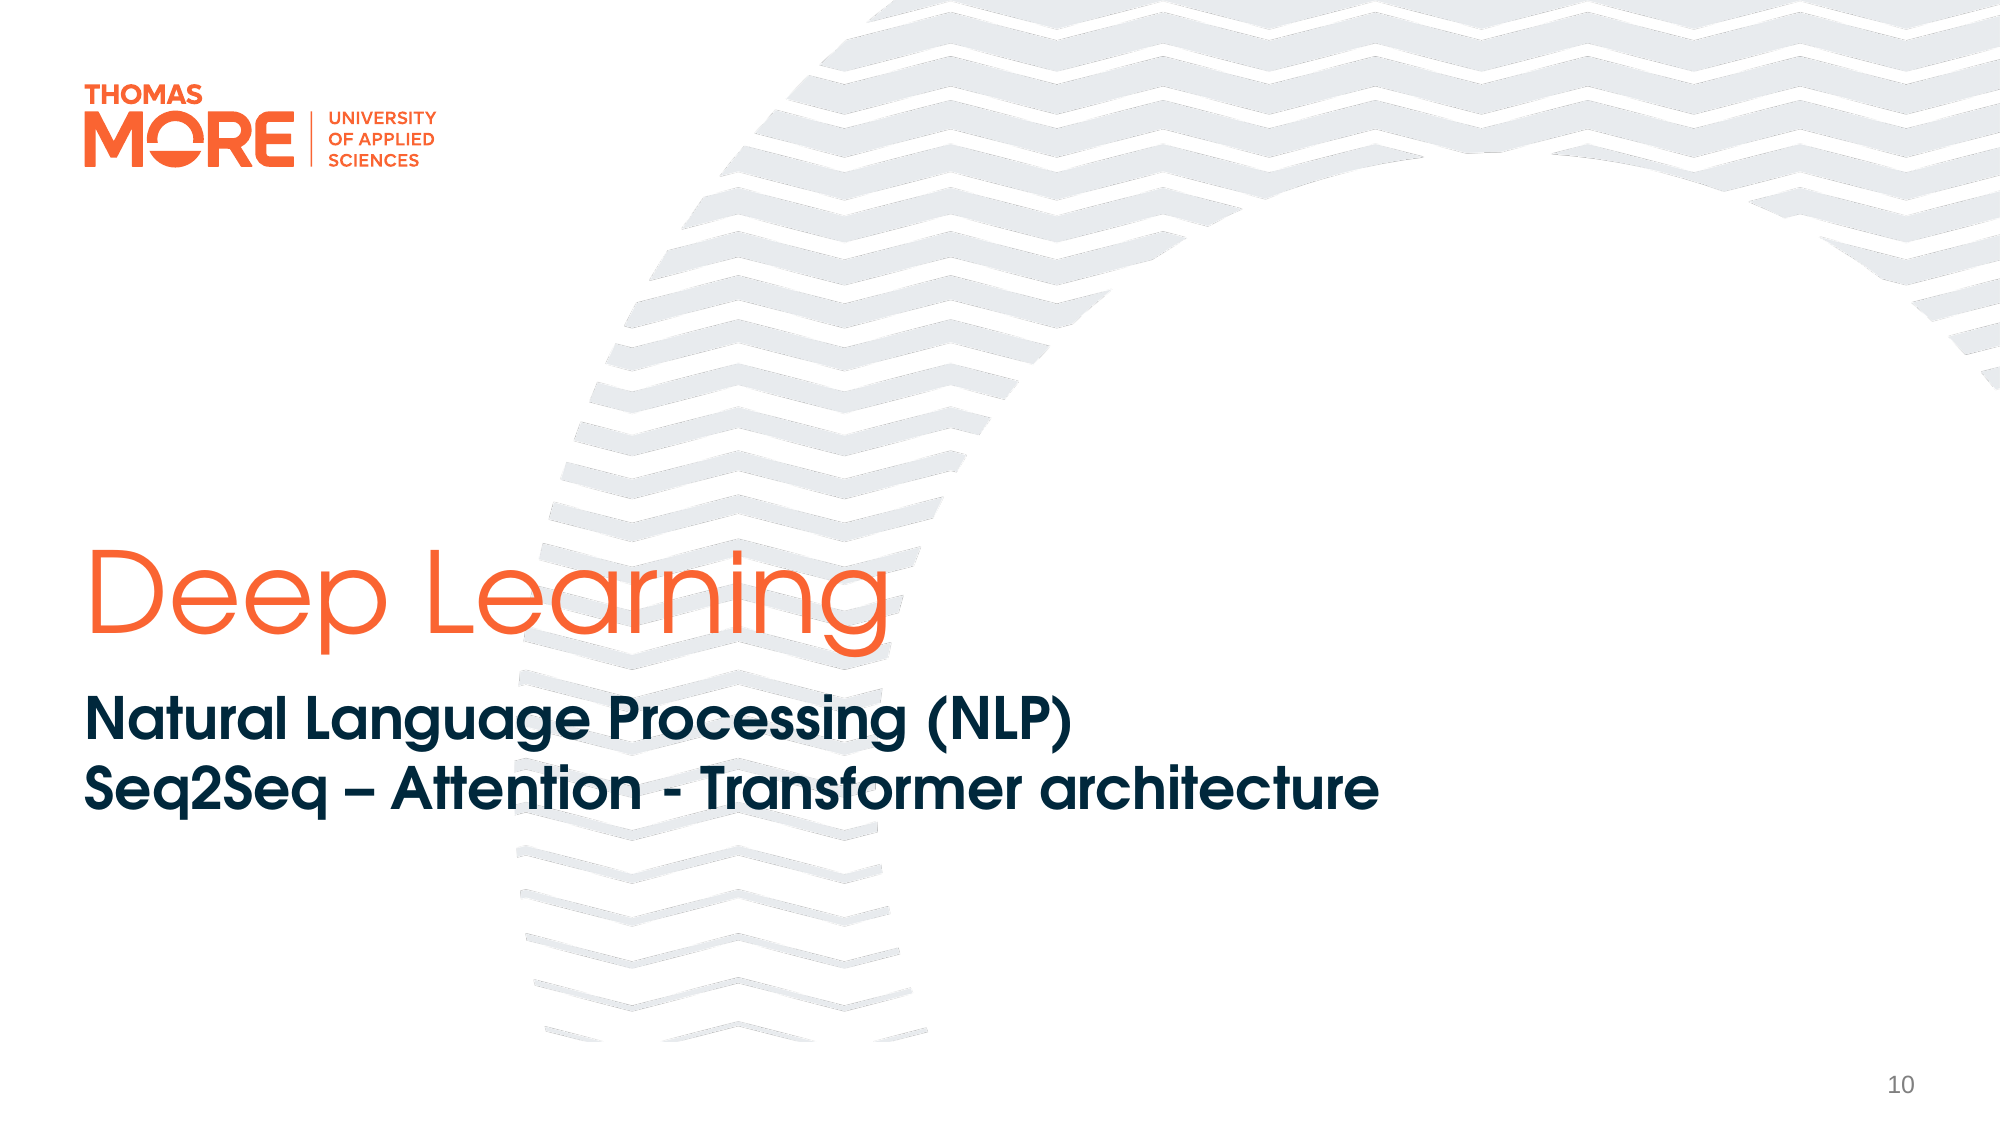

# Deep Learning
Natural Language Processing (NLP)
Seq2Seq – Attention - Transformer architecture

10